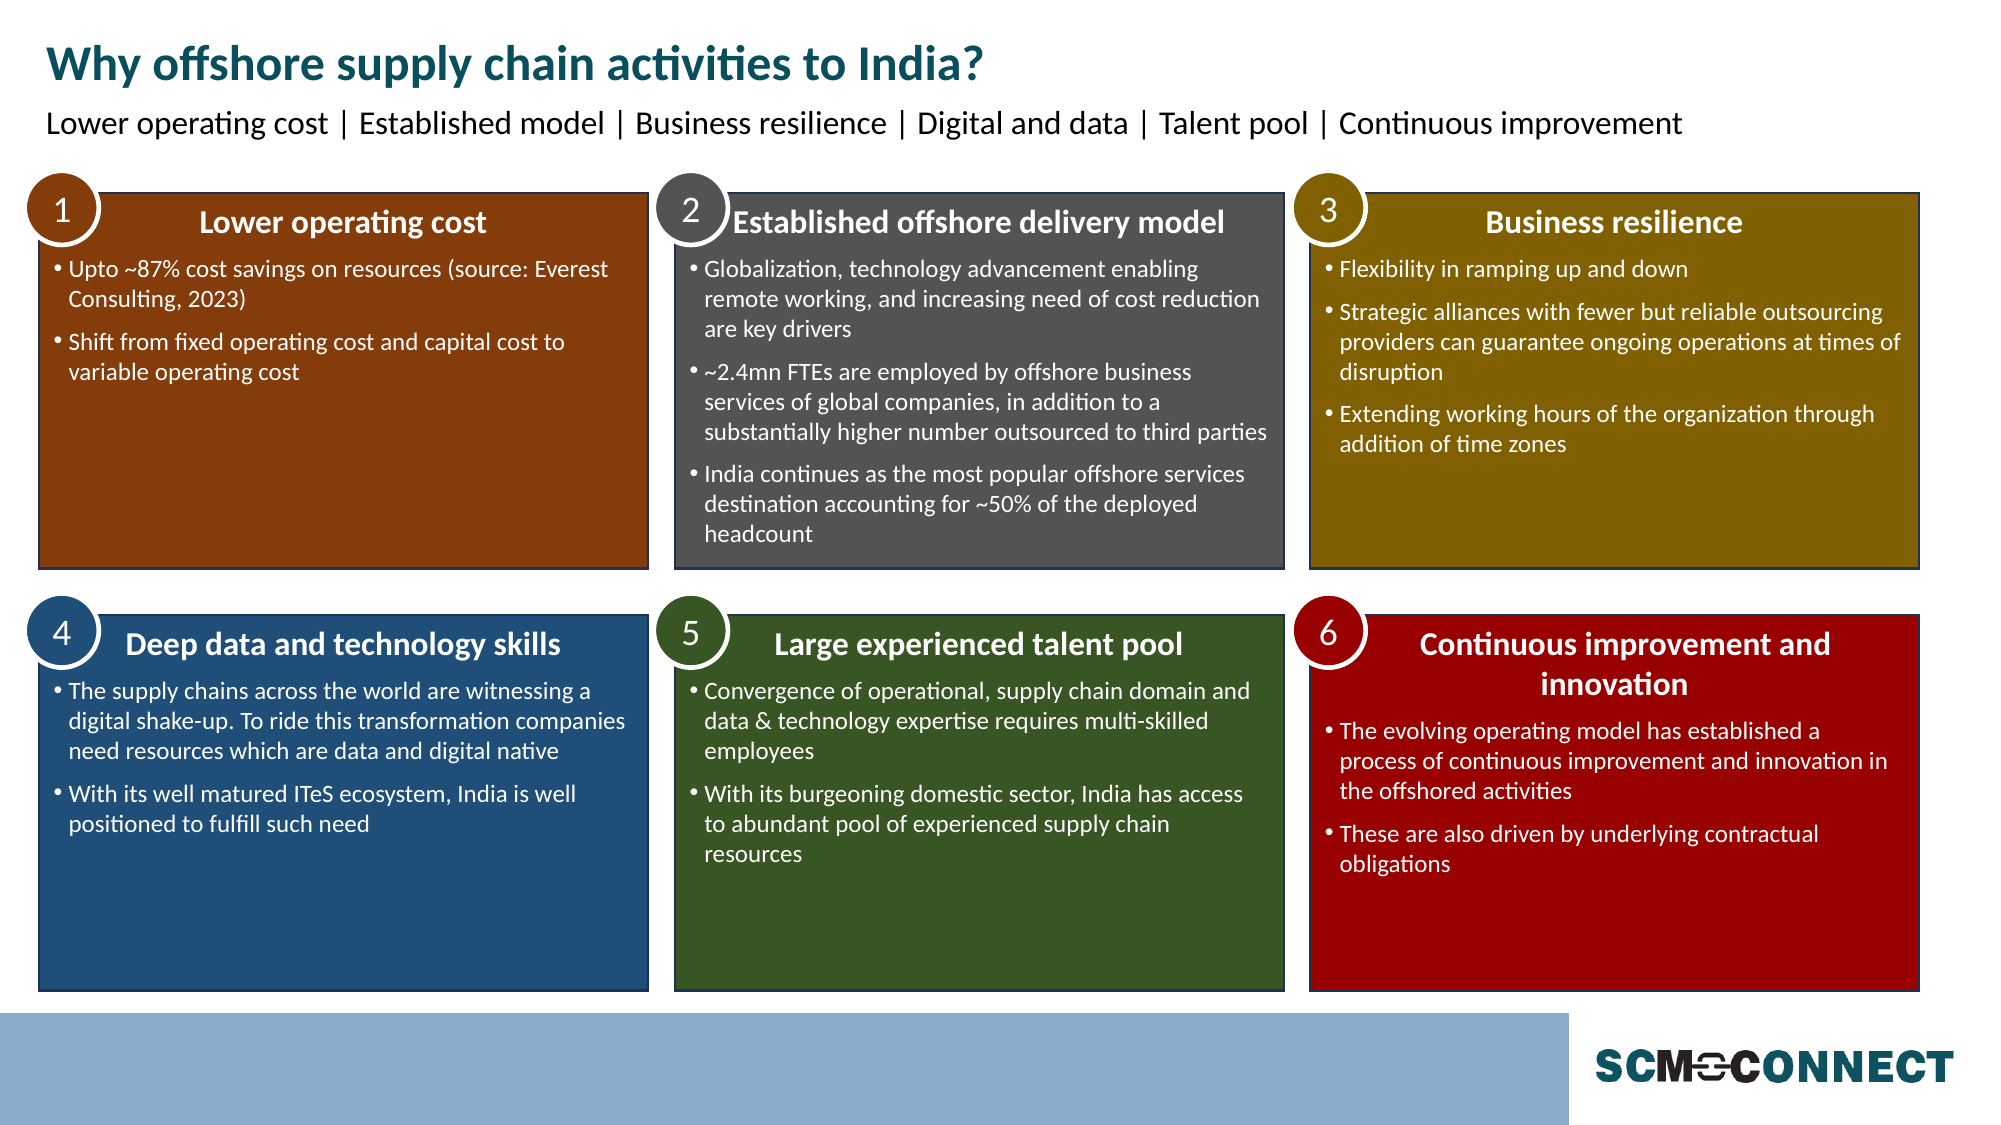

# Why offshore supply chain activities to India?
Lower operating cost | Established model | Business resilience | Digital and data | Talent pool | Continuous improvement
1
2
3
Lower operating cost
Upto ~87% cost savings on resources (source: Everest Consulting, 2023)
Shift from fixed operating cost and capital cost to variable operating cost
Established offshore delivery model
Globalization, technology advancement enabling remote working, and increasing need of cost reduction are key drivers
~2.4mn FTEs are employed by offshore business services of global companies, in addition to a substantially higher number outsourced to third parties
India continues as the most popular offshore services destination accounting for ~50% of the deployed headcount
Business resilience
Flexibility in ramping up and down
Strategic alliances with fewer but reliable outsourcing providers can guarantee ongoing operations at times of disruption
Extending working hours of the organization through addition of time zones

4
5
6
Deep data and technology skills
The supply chains across the world are witnessing a digital shake-up. To ride this transformation companies need resources which are data and digital native
With its well matured ITeS ecosystem, India is well positioned to fulfill such need
Large experienced talent pool
Convergence of operational, supply chain domain and data & technology expertise requires multi-skilled employees
With its burgeoning domestic sector, India has access to abundant pool of experienced supply chain resources
   Continuous improvement and innovation
The evolving operating model has established a process of continuous improvement and innovation in the offshored activities
These are also driven by underlying contractual obligations